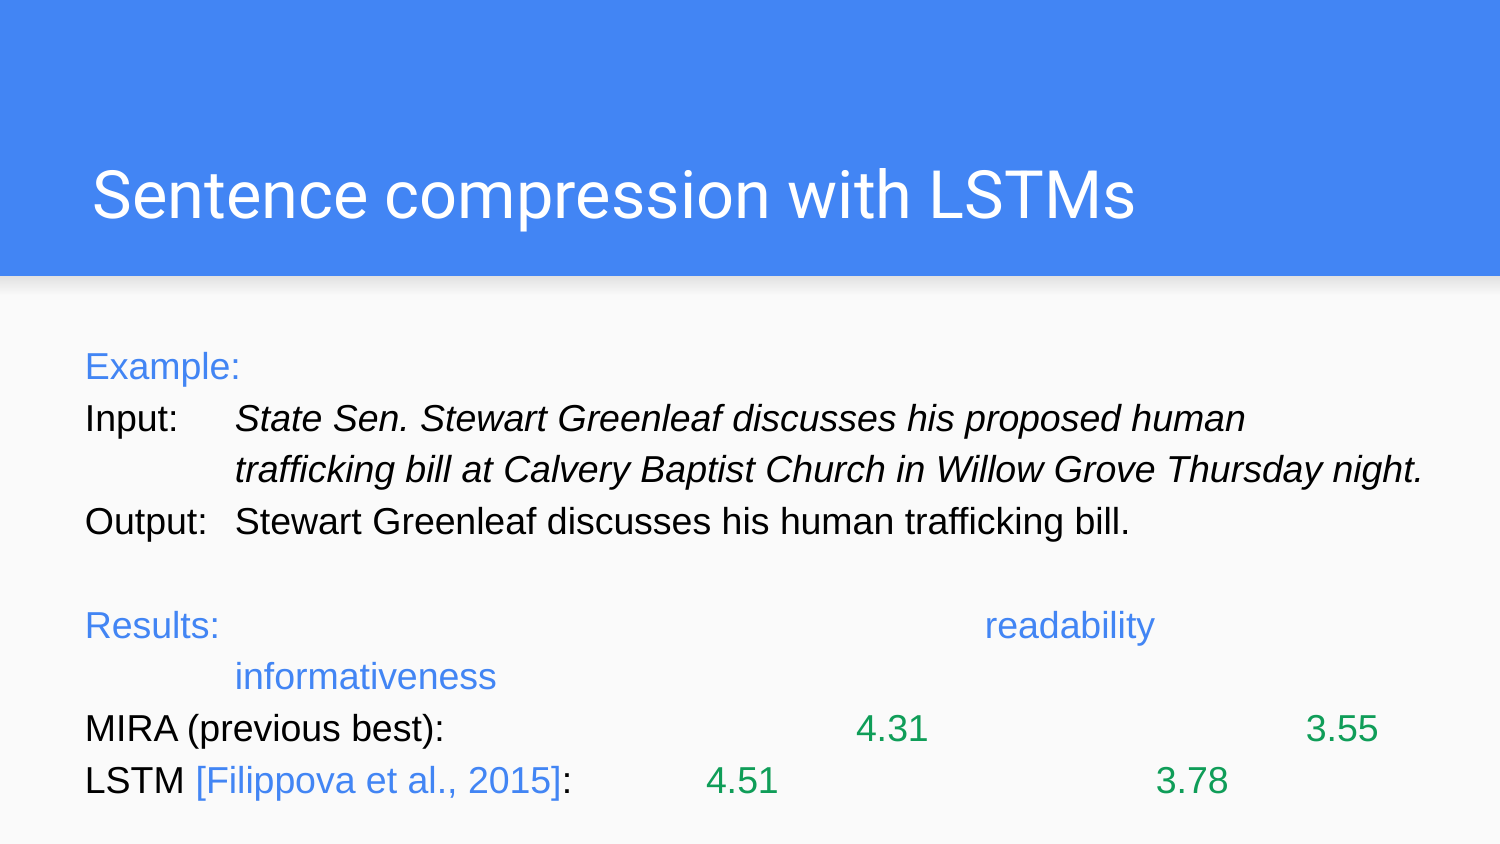

# Sentence compression with LSTMs
Example:
Input:	State Sen. Stewart Greenleaf discusses his proposed human
trafficking bill at Calvery Baptist Church in Willow Grove Thursday night.
Output:	Stewart Greenleaf discusses his human trafficking bill.

Results:						readability		informativeness
MIRA (previous best):			  4.31			  3.55
LSTM [Filippova et al., 2015]:	  4.51			  3.78